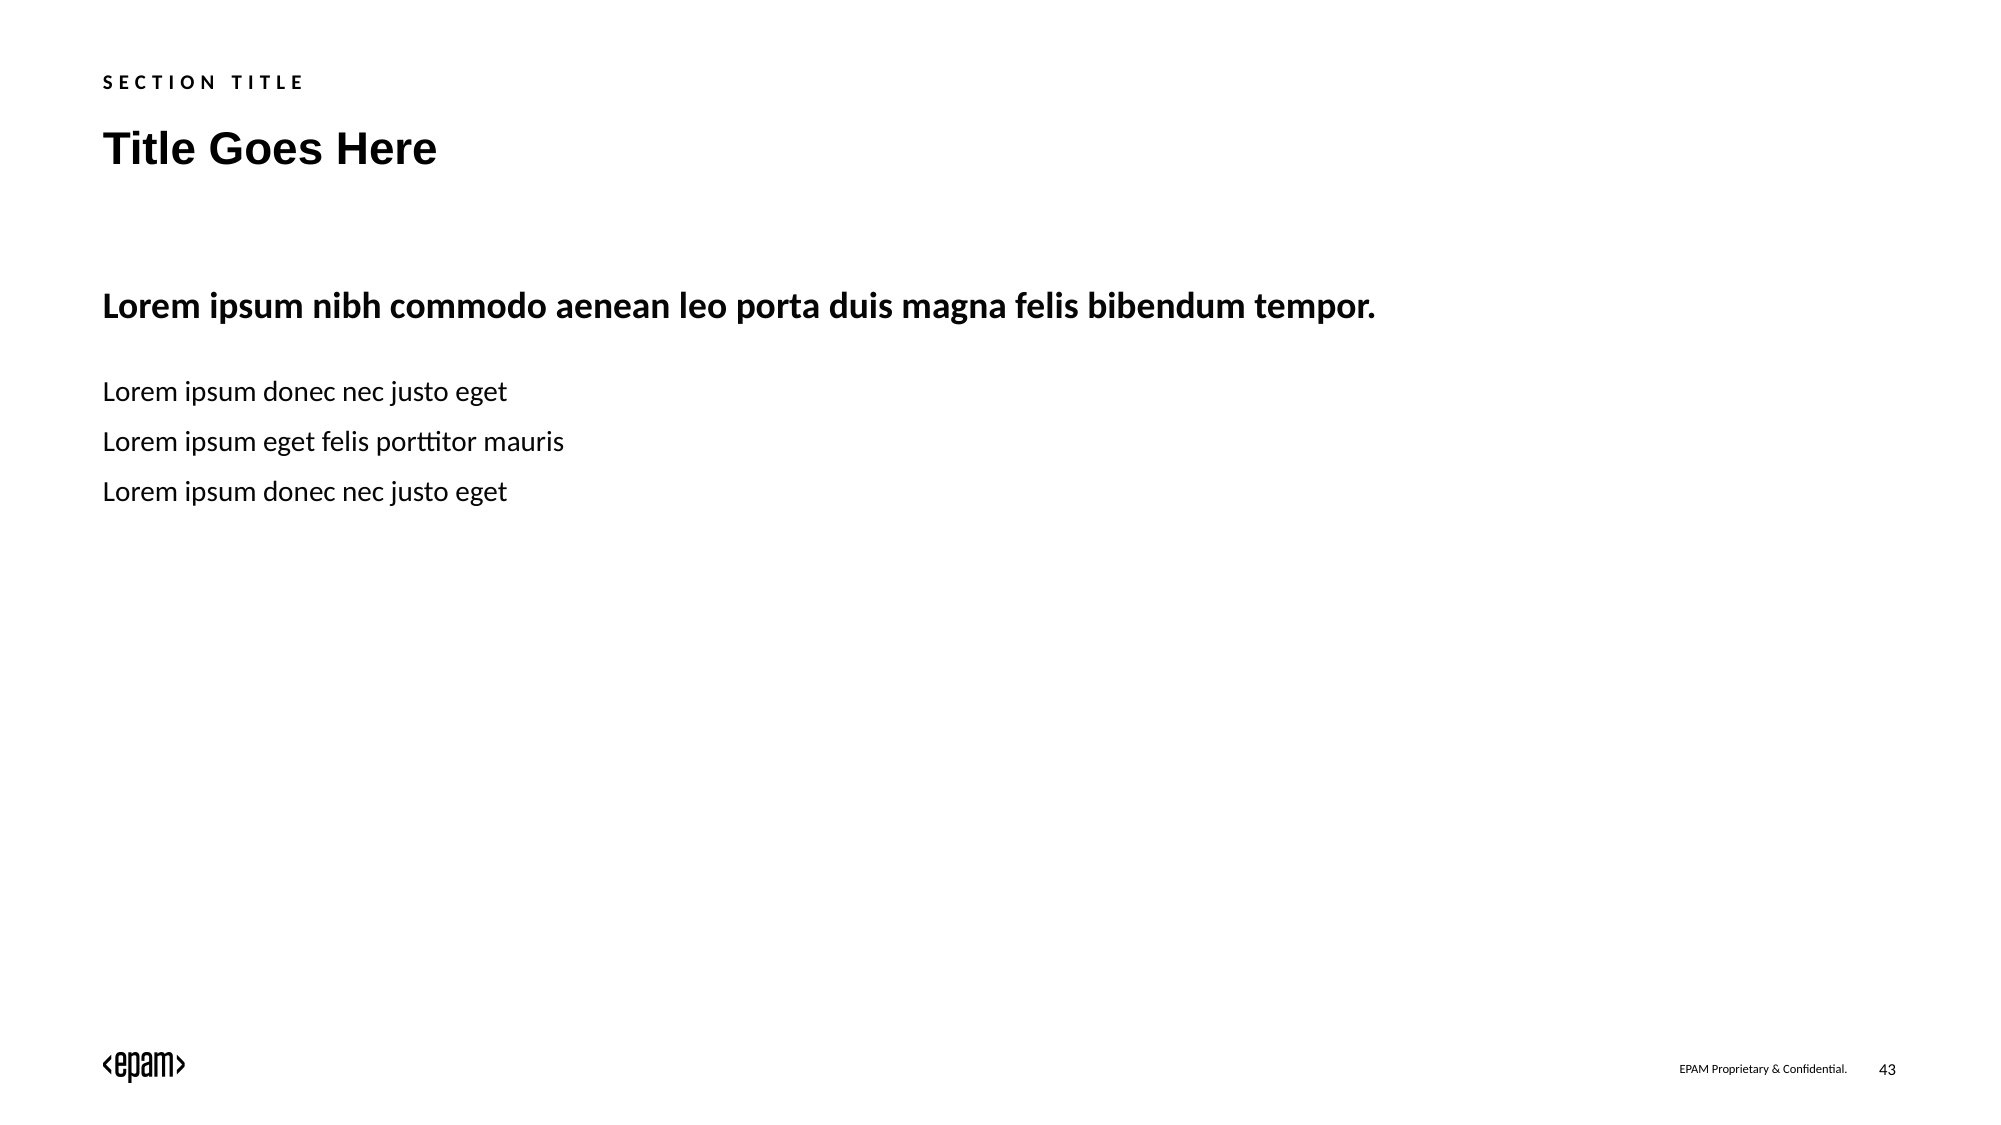

SECTION TITLE
# Title Goes Here
Lorem ipsum nibh commodo aenean leo porta duis magna felis bibendum tempor.
Lorem ipsum donec nec justo eget
Lorem ipsum eget felis porttitor mauris
Lorem ipsum donec nec justo eget